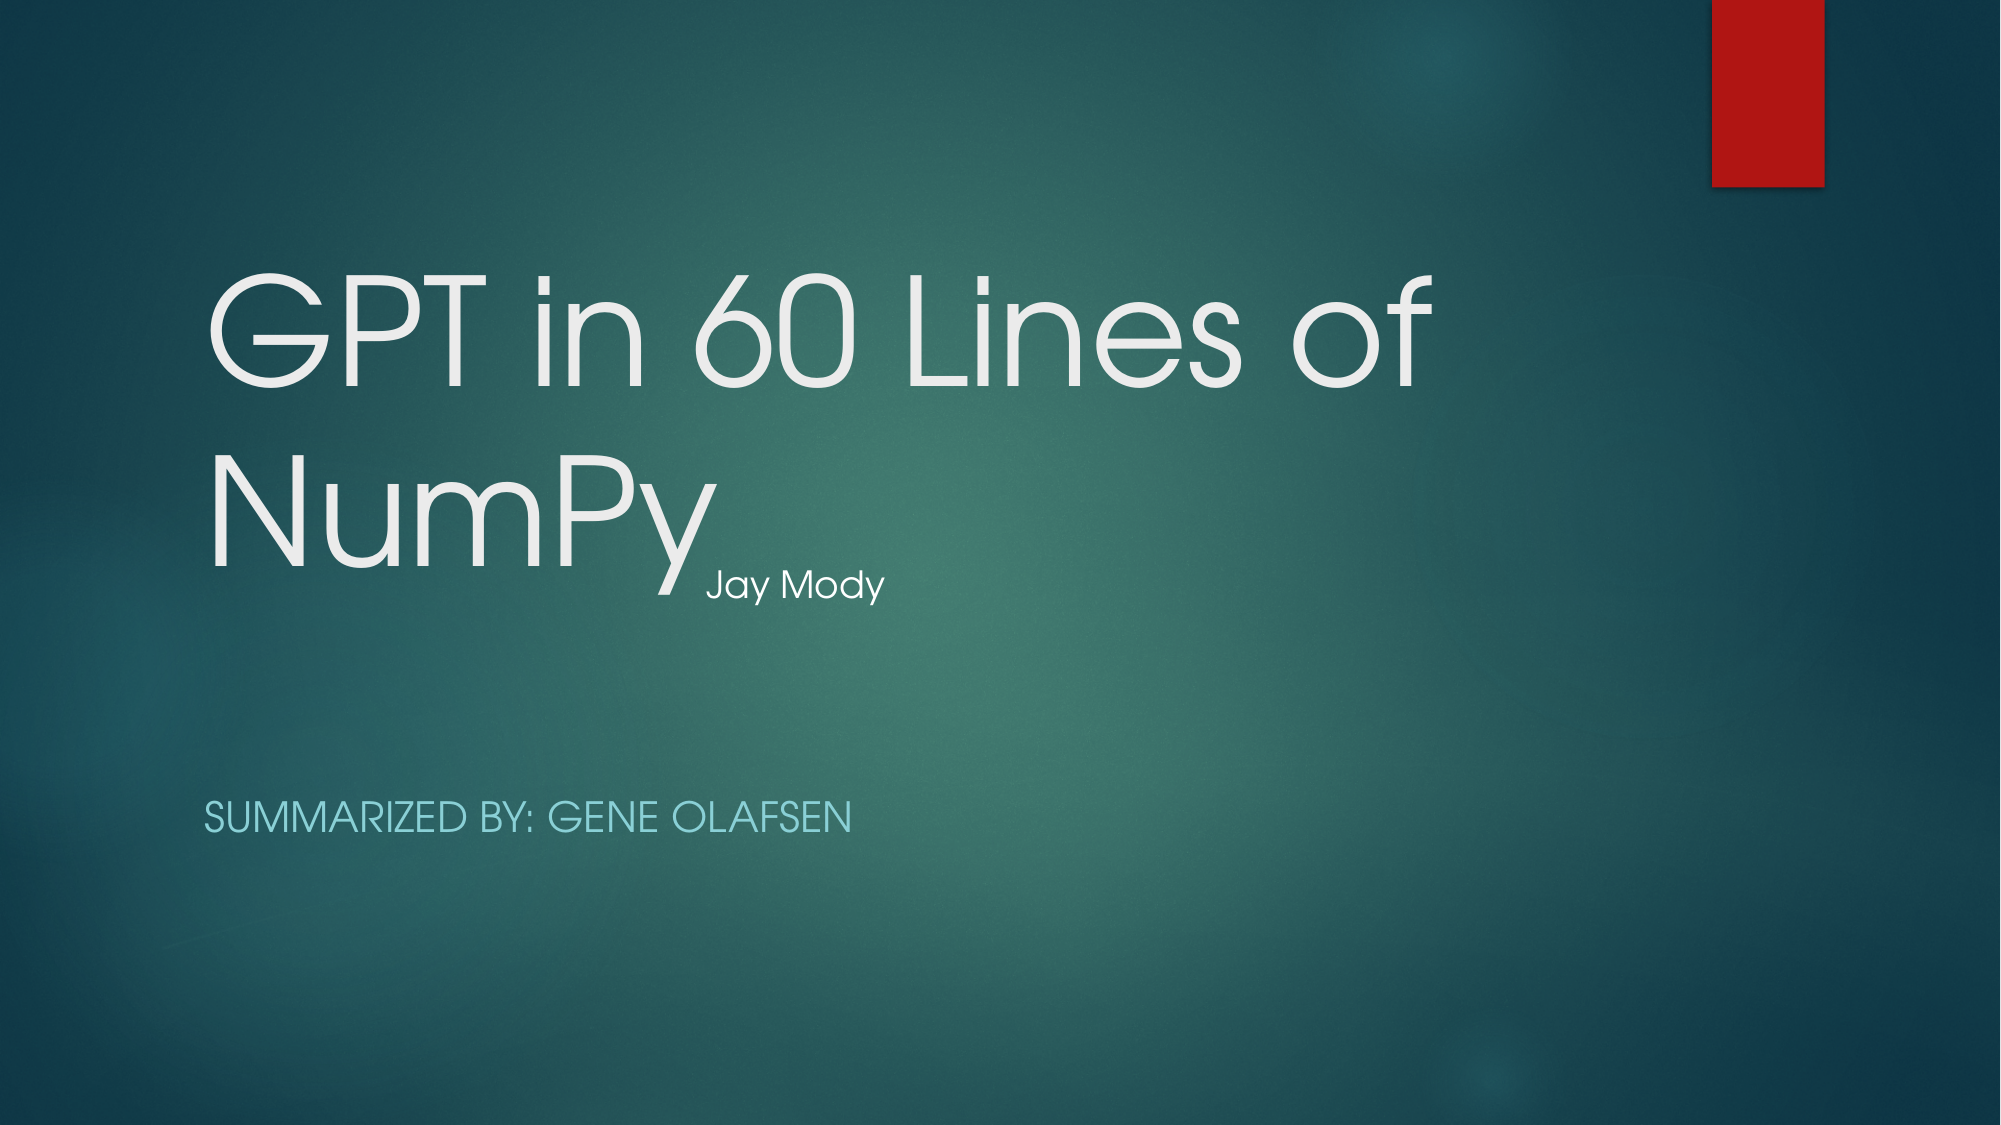

# GPT in 60 Lines of NumPy
Jay Mody
Summarized by: Gene Olafsen